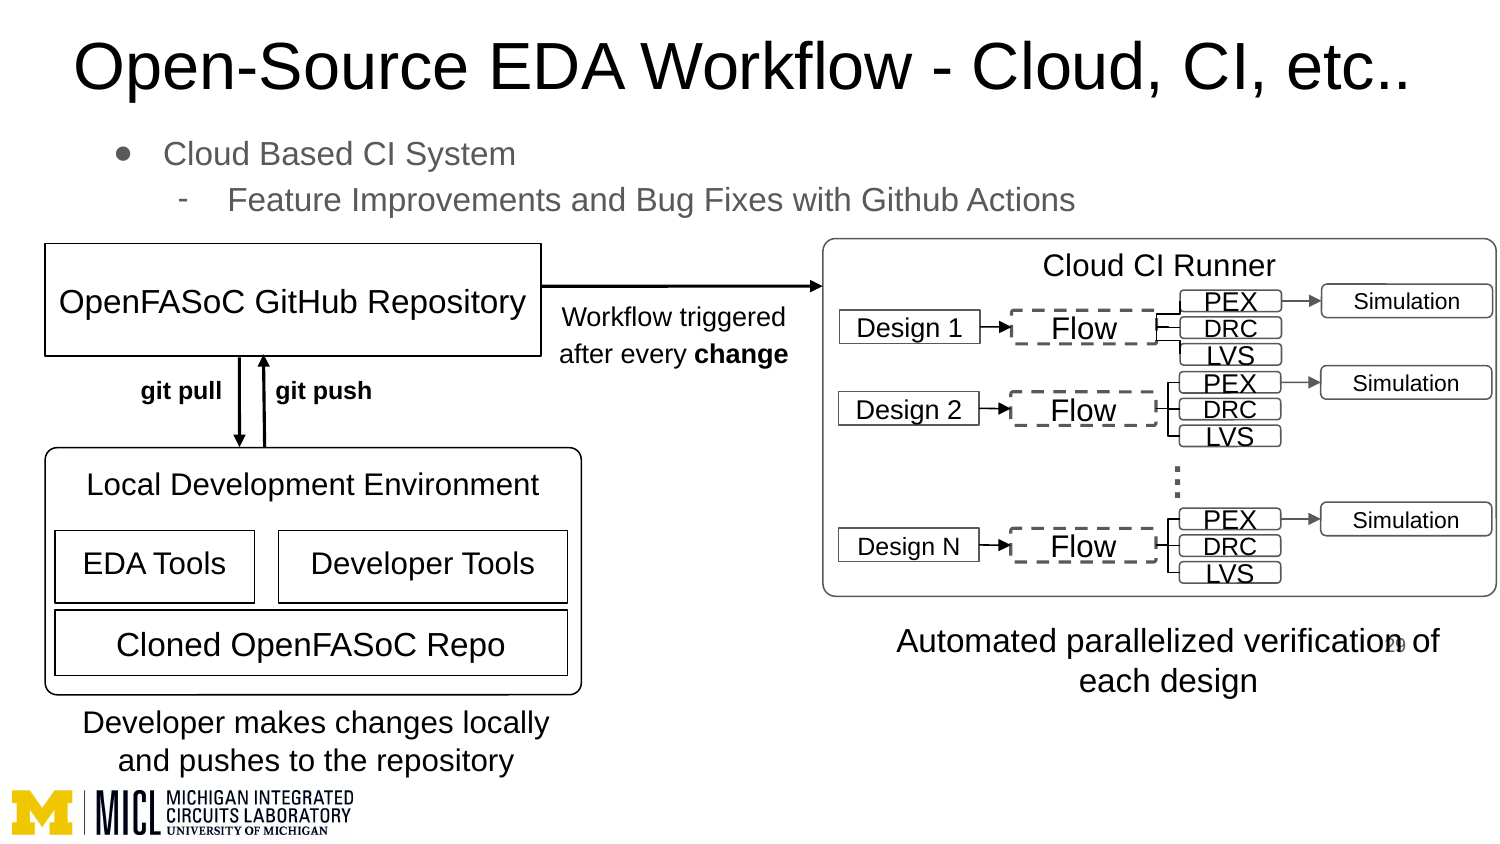

# Open-Source EDA Workflow - Cloud, CI, etc..
Cloud Based CI System
Feature Improvements and Bug Fixes with Github Actions

Cloud CI Runner
OpenFASoC GitHub Repository
Simulation
PEX
DRC
LVS
Design 1
Flow
Workflow triggered after every change
git push
git pull
Local Development Environment
.
.
.
EDA Tools
Developer Tools
Cloned OpenFASoC Repo
Automated parallelized verification of each design
Developer makes changes locally and pushes to the repository
Simulation
PEX
DRC
LVS
Design 2
Flow
Simulation
PEX
DRC
LVS
Design N
Flow

29